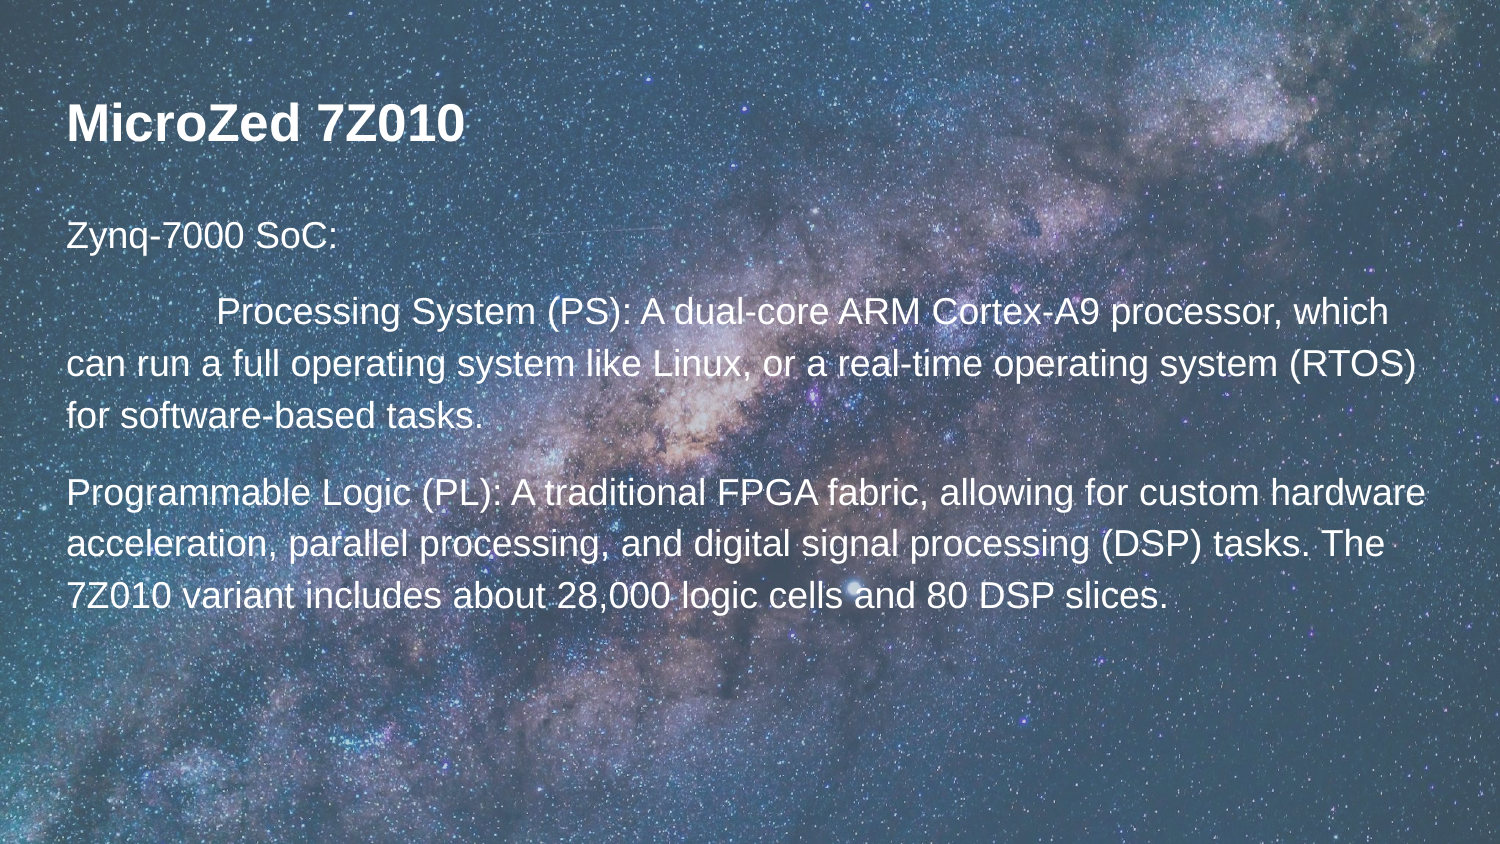

# MicroZed 7Z010
Zynq-7000 SoC:
	Processing System (PS): A dual-core ARM Cortex-A9 processor, which can run a full operating system like Linux, or a real-time operating system (RTOS) for software-based tasks.
Programmable Logic (PL): A traditional FPGA fabric, allowing for custom hardware acceleration, parallel processing, and digital signal processing (DSP) tasks. The 7Z010 variant includes about 28,000 logic cells and 80 DSP slices.